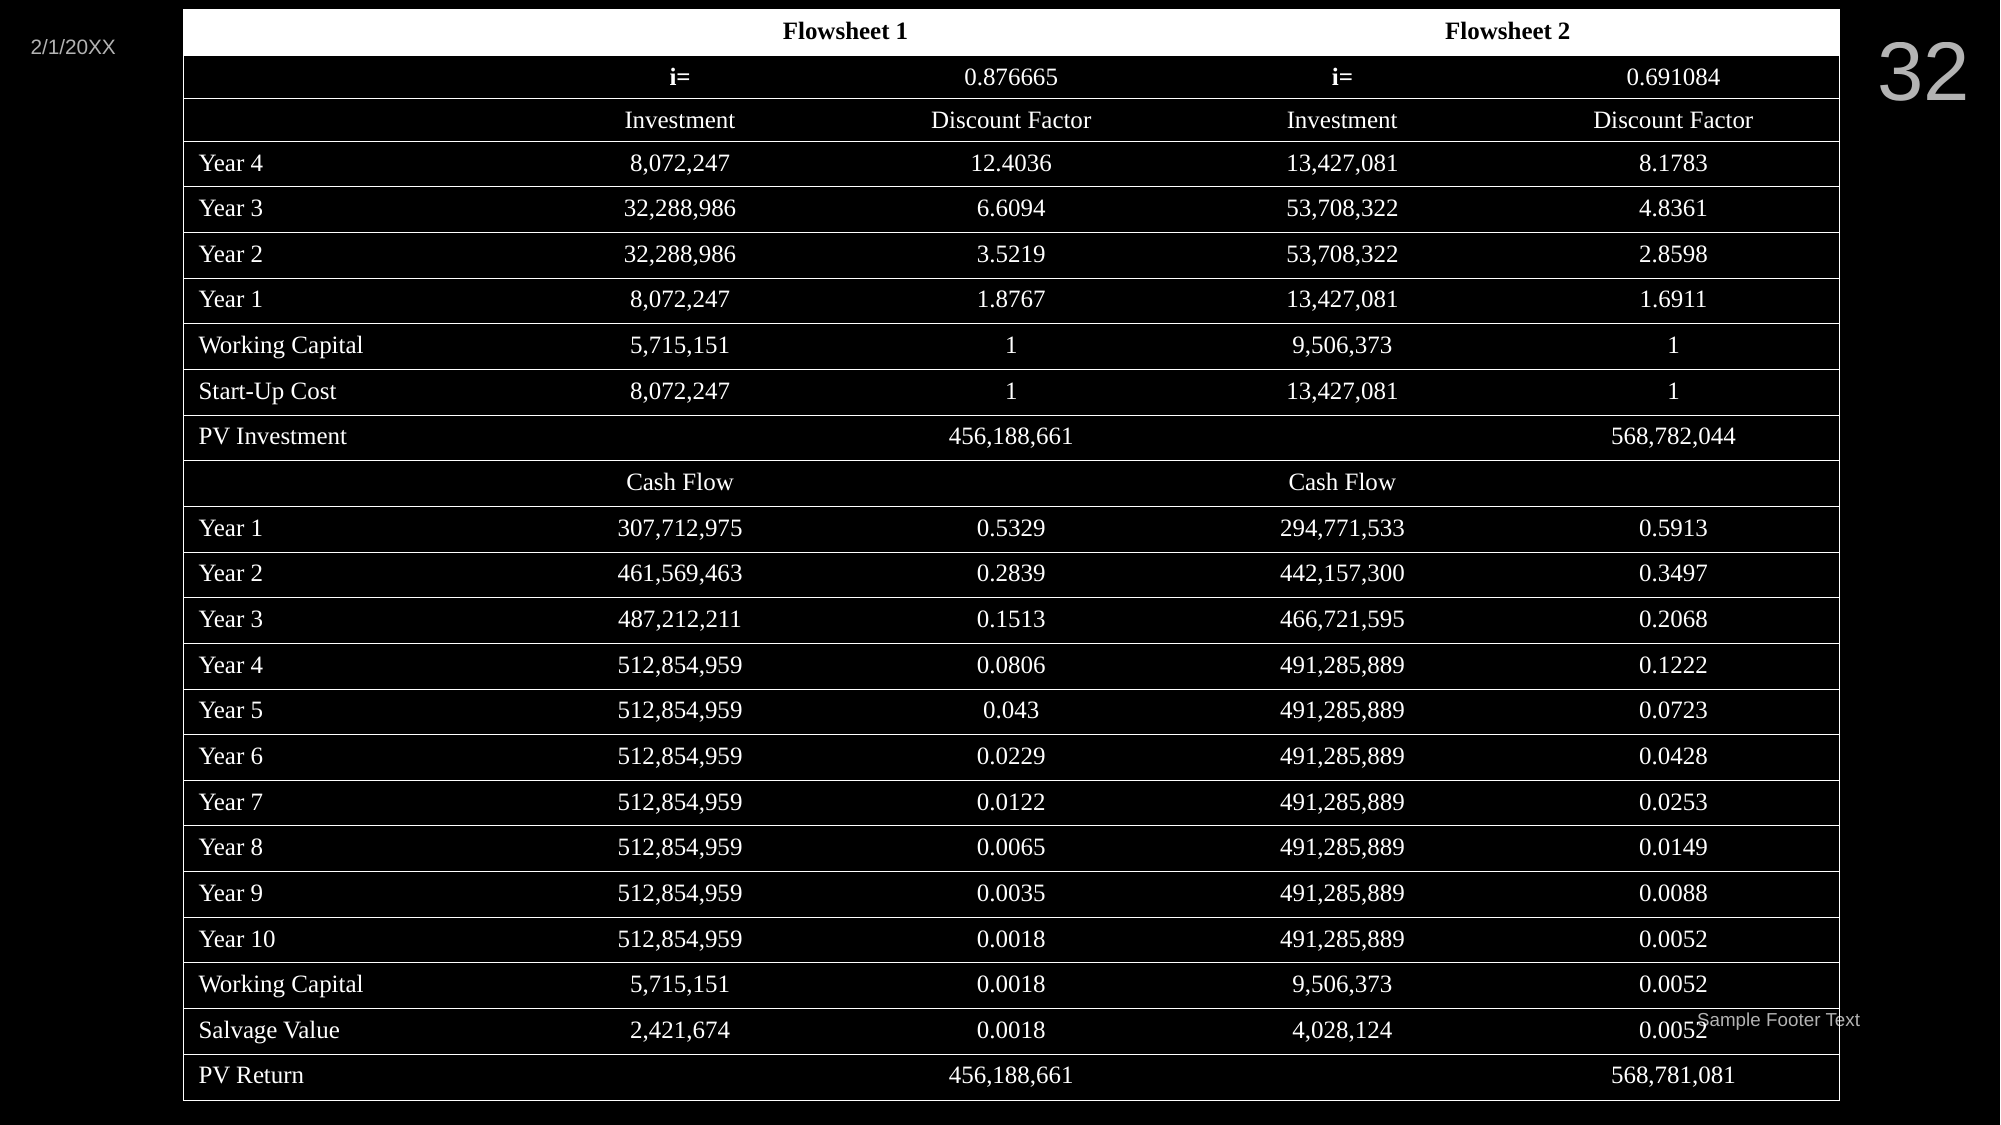

2/1/20XX
|  | Flowsheet 1 |  | Flowsheet 2 |  |
| --- | --- | --- | --- | --- |
|  | i= | 0.876665 | i= | 0.691084 |
|  | Investment | Discount Factor | Investment | Discount Factor |
| Year 4 | 8,072,247 | 12.4036 | 13,427,081 | 8.1783 |
| Year 3 | 32,288,986 | 6.6094 | 53,708,322 | 4.8361 |
| Year 2 | 32,288,986 | 3.5219 | 53,708,322 | 2.8598 |
| Year 1 | 8,072,247 | 1.8767 | 13,427,081 | 1.6911 |
| Working Capital | 5,715,151 | 1 | 9,506,373 | 1 |
| Start-Up Cost | 8,072,247 | 1 | 13,427,081 | 1 |
| PV Investment |  | 456,188,661 |  | 568,782,044 |
|  | Cash Flow |  | Cash Flow |  |
| Year 1 | 307,712,975 | 0.5329 | 294,771,533 | 0.5913 |
| Year 2 | 461,569,463 | 0.2839 | 442,157,300 | 0.3497 |
| Year 3 | 487,212,211 | 0.1513 | 466,721,595 | 0.2068 |
| Year 4 | 512,854,959 | 0.0806 | 491,285,889 | 0.1222 |
| Year 5 | 512,854,959 | 0.043 | 491,285,889 | 0.0723 |
| Year 6 | 512,854,959 | 0.0229 | 491,285,889 | 0.0428 |
| Year 7 | 512,854,959 | 0.0122 | 491,285,889 | 0.0253 |
| Year 8 | 512,854,959 | 0.0065 | 491,285,889 | 0.0149 |
| Year 9 | 512,854,959 | 0.0035 | 491,285,889 | 0.0088 |
| Year 10 | 512,854,959 | 0.0018 | 491,285,889 | 0.0052 |
| Working Capital | 5,715,151 | 0.0018 | 9,506,373 | 0.0052 |
| Salvage Value | 2,421,674 | 0.0018 | 4,028,124 | 0.0052 |
| PV Return |  | 456,188,661 |  | 568,781,081 |
32
Sample Footer Text